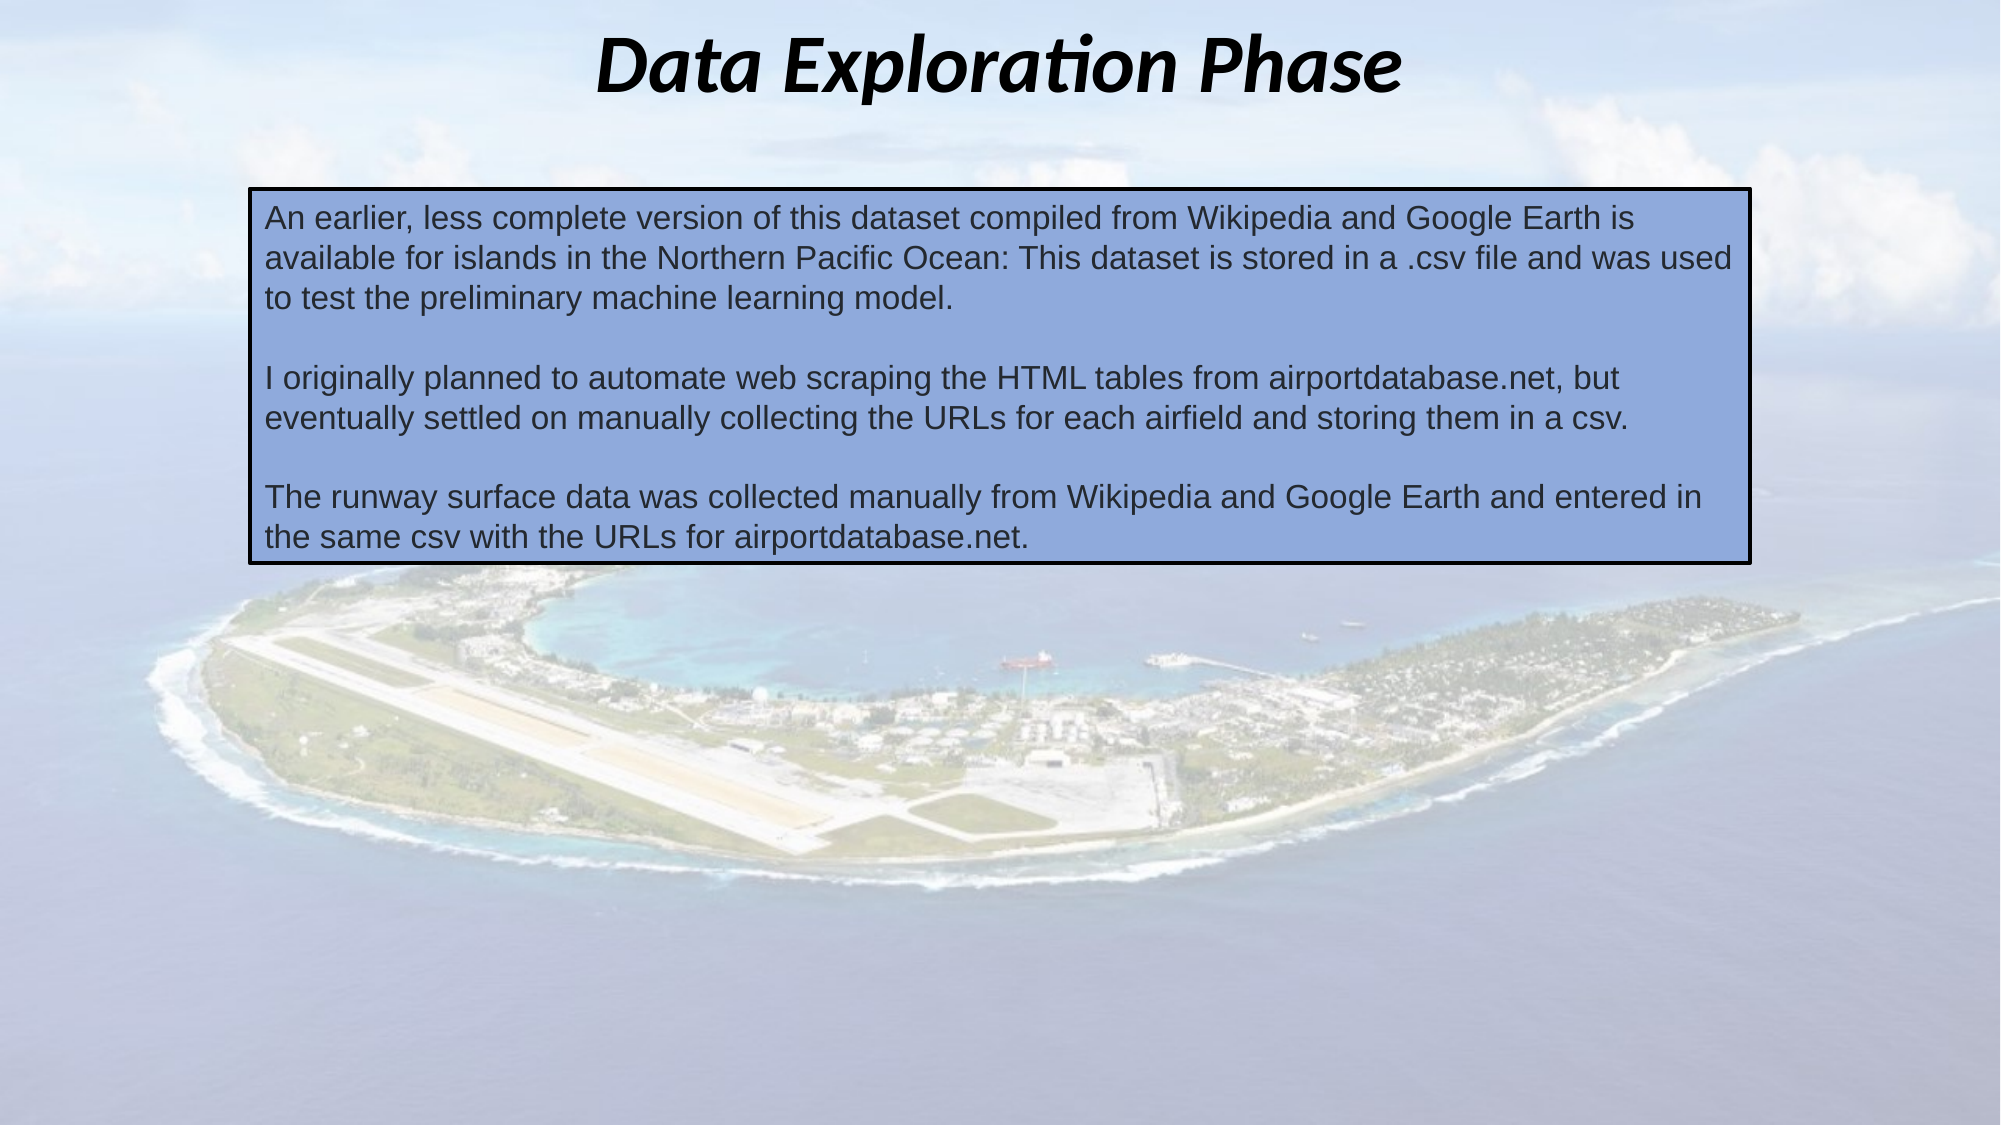

Data Exploration Phase
An earlier, less complete version of this dataset compiled from Wikipedia and Google Earth is available for islands in the Northern Pacific Ocean: This dataset is stored in a .csv file and was used to test the preliminary machine learning model.

I originally planned to automate web scraping the HTML tables from airportdatabase.net, but eventually settled on manually collecting the URLs for each airfield and storing them in a csv.

The runway surface data was collected manually from Wikipedia and Google Earth and entered in the same csv with the URLs for airportdatabase.net.